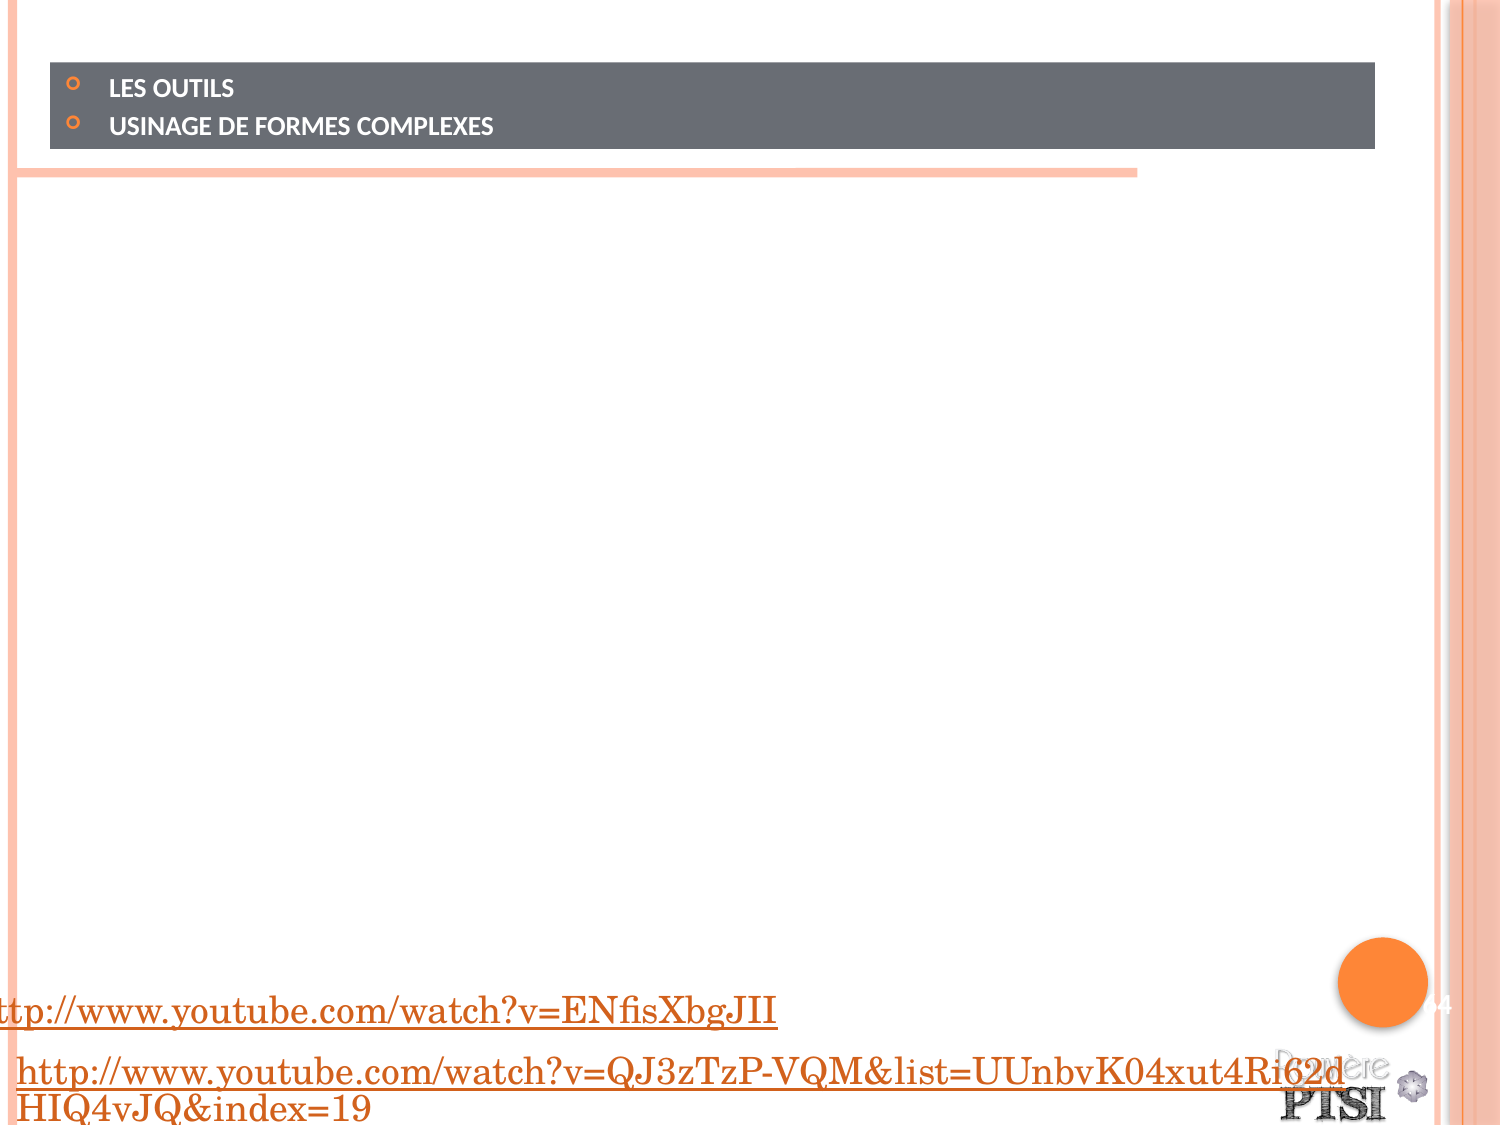

Les outils
Usinage de formes complexes
http://www.youtube.com/watch?v=ENfisXbgJII
64
http://www.youtube.com/watch?v=QJ3zTzP-VQM&list=UUnbvK04xut4Ri62dHIQ4vJQ&index=19